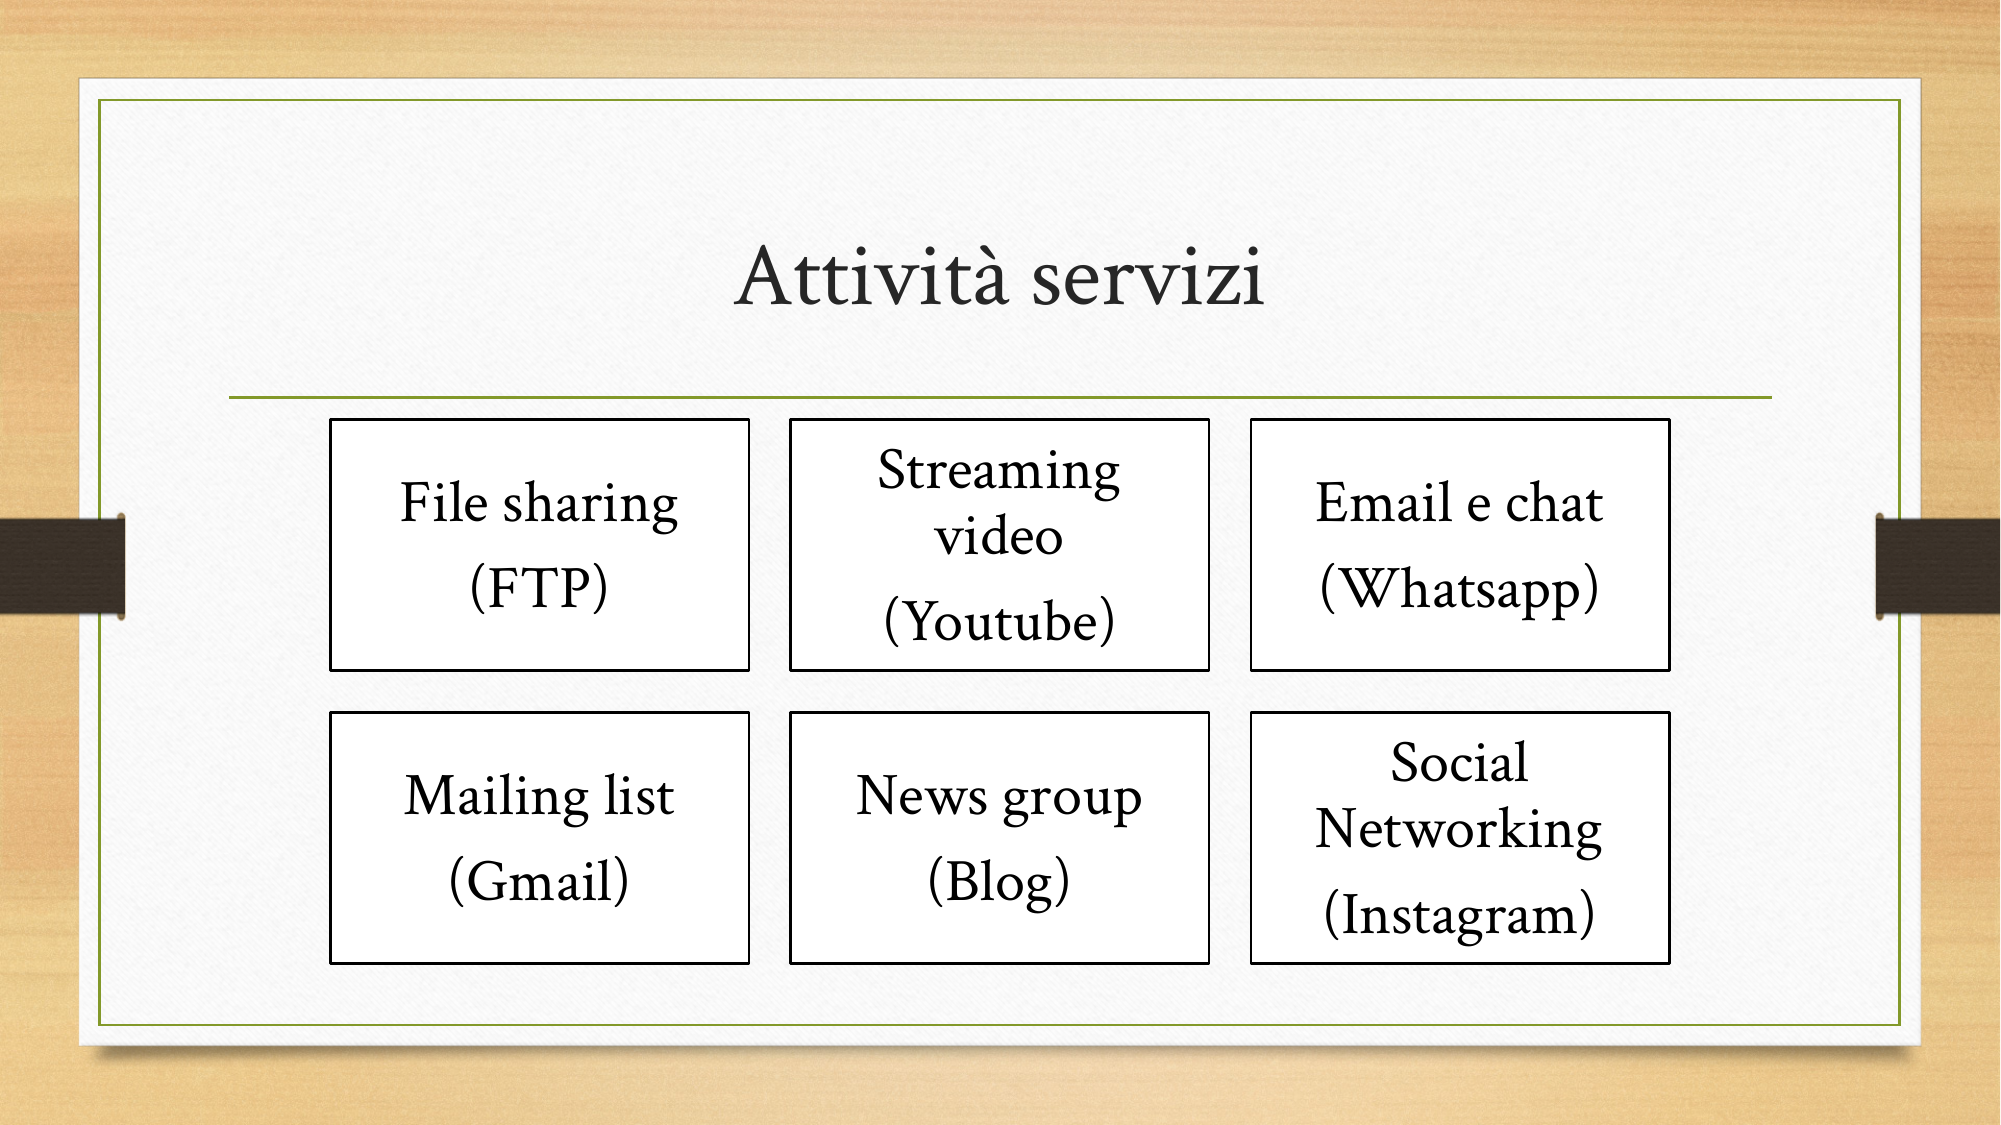

# Attività servizi
File sharing
(FTP)
Streaming video
(Youtube)
Email e chat
(Whatsapp)
Mailing list
(Gmail)
News group
(Blog)
Social Networking
(Instagram)